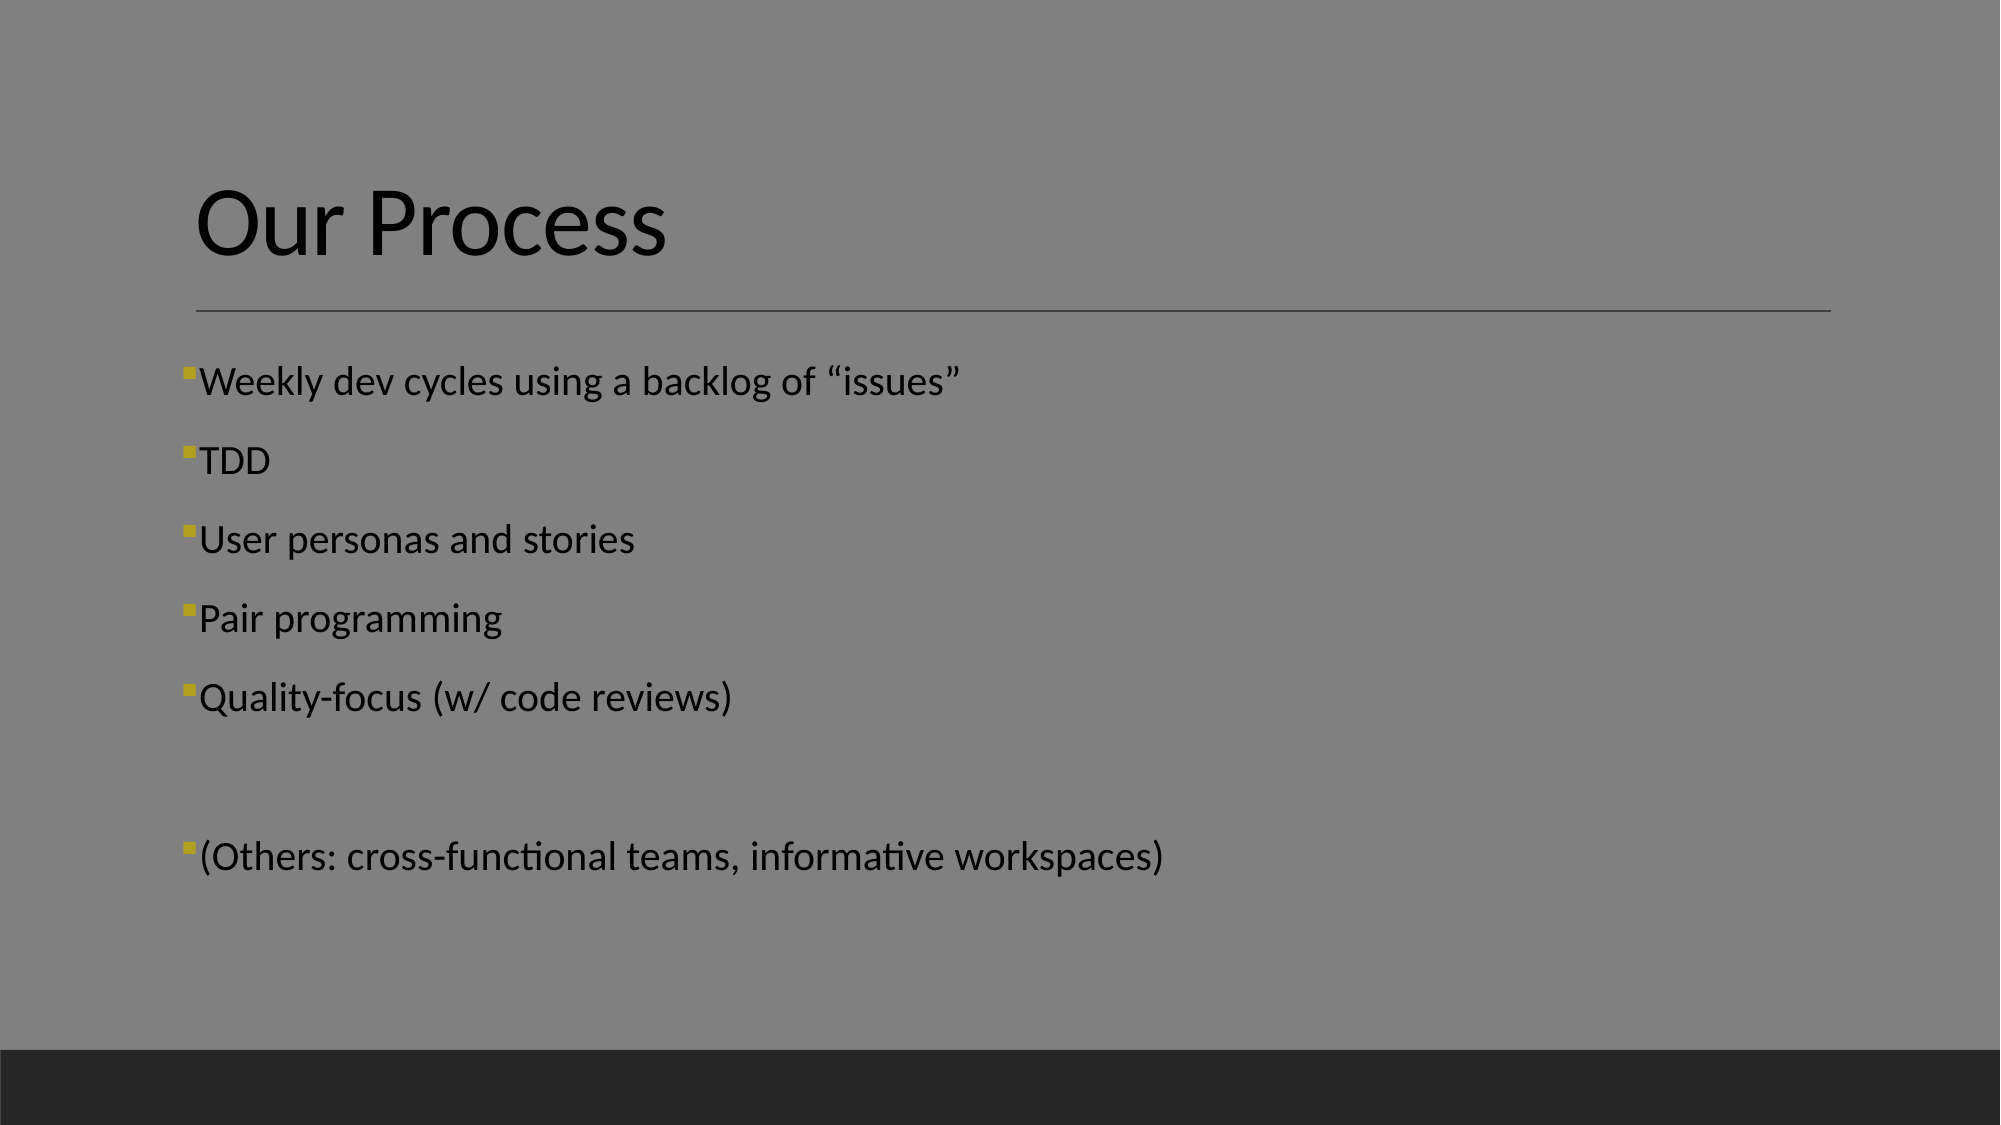

# Our Process
Weekly dev cycles using a backlog of “issues”
TDD
User personas and stories
Pair programming
Quality-focus (w/ code reviews)

(Others: cross-functional teams, informative workspaces)